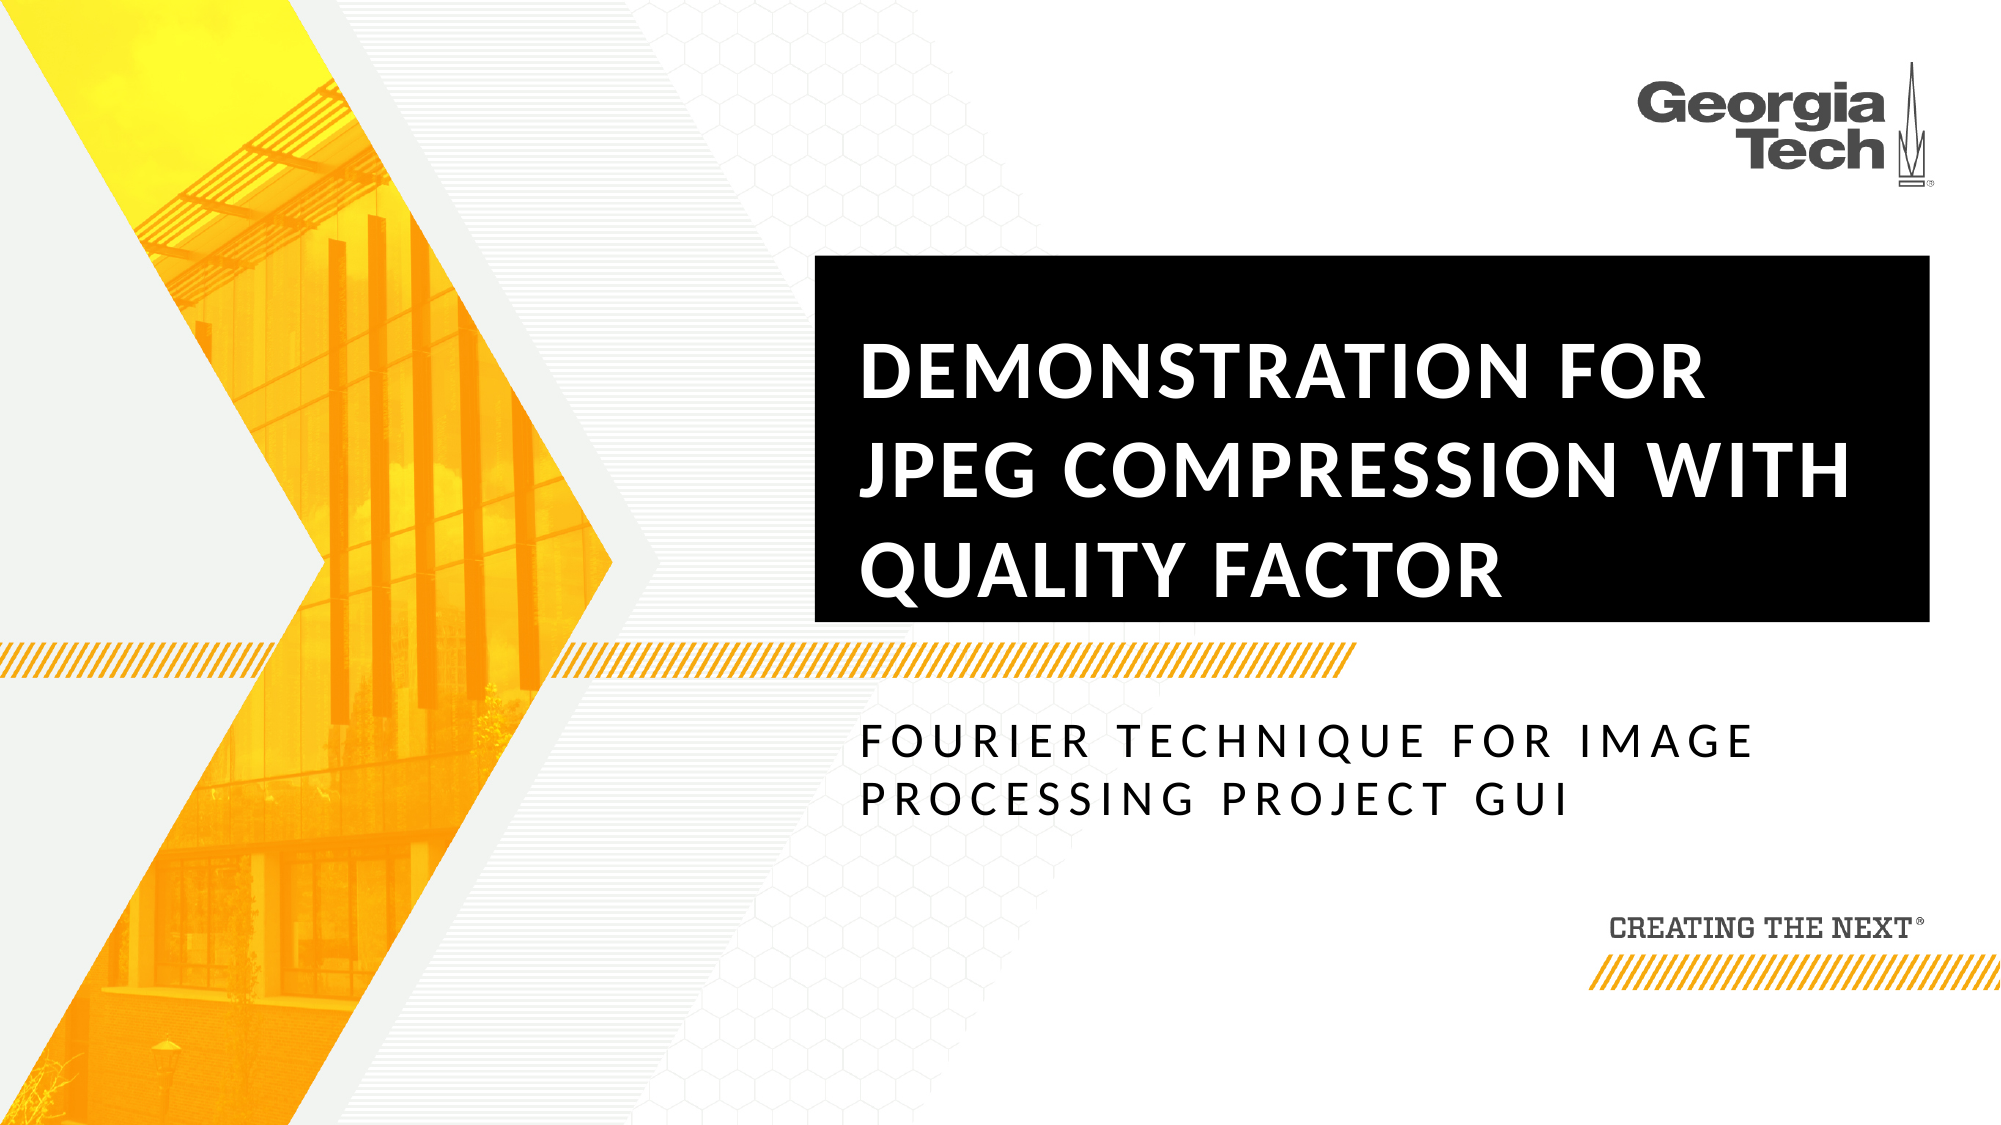

# Demonstration for JPEG Compression with Quality Factor
Fourier Technique for image processing project GUI